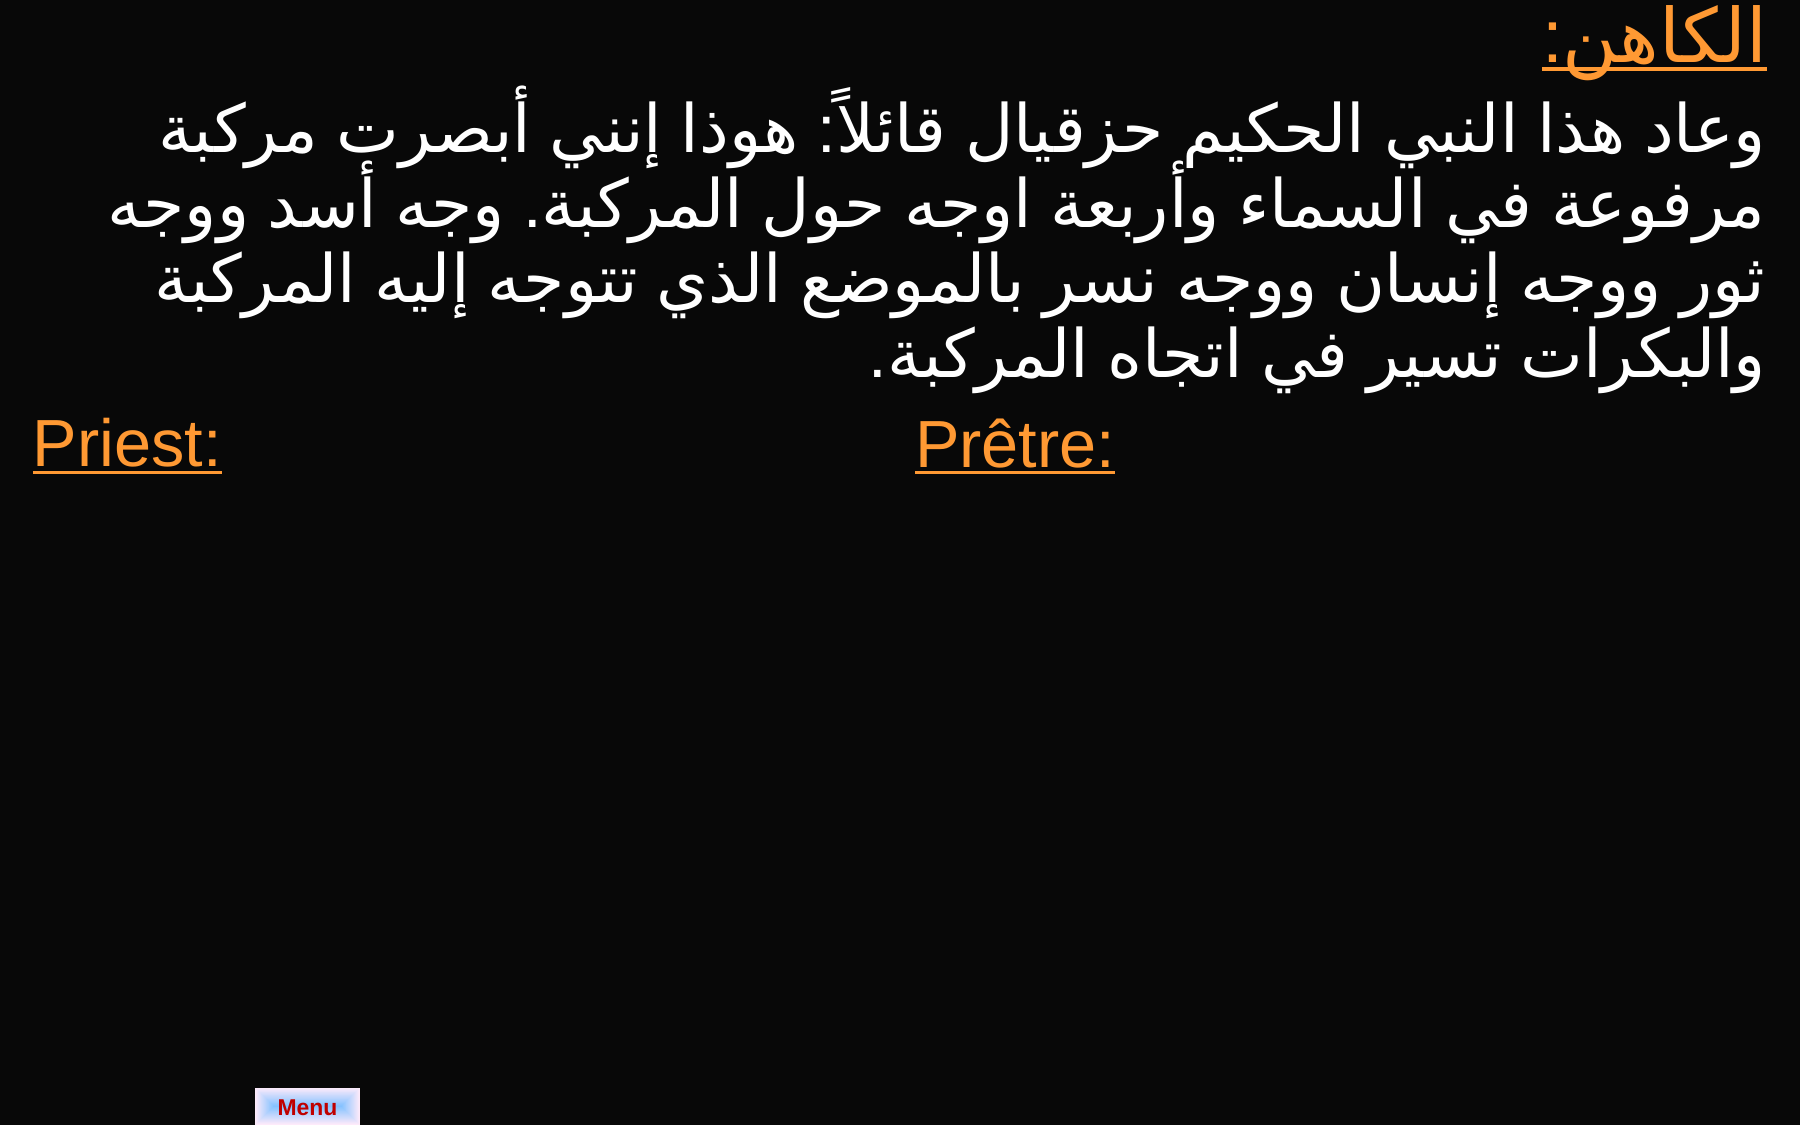

| الكاهن: وعاد هذا النبي الحكيم حزقيال قائلاً: هوذا إنني أبصرت مركبة مرفوعة في السماء وأربعة اوجه حول المركبة. وجه أسد ووجه ثور ووجه إنسان ووجه نسر بالموضع الذي تتوجه إليه المركبة والبكرات تسير في اتجاه المركبة. |  |
| --- | --- |
| Priest: | Prêtre: |

Menu